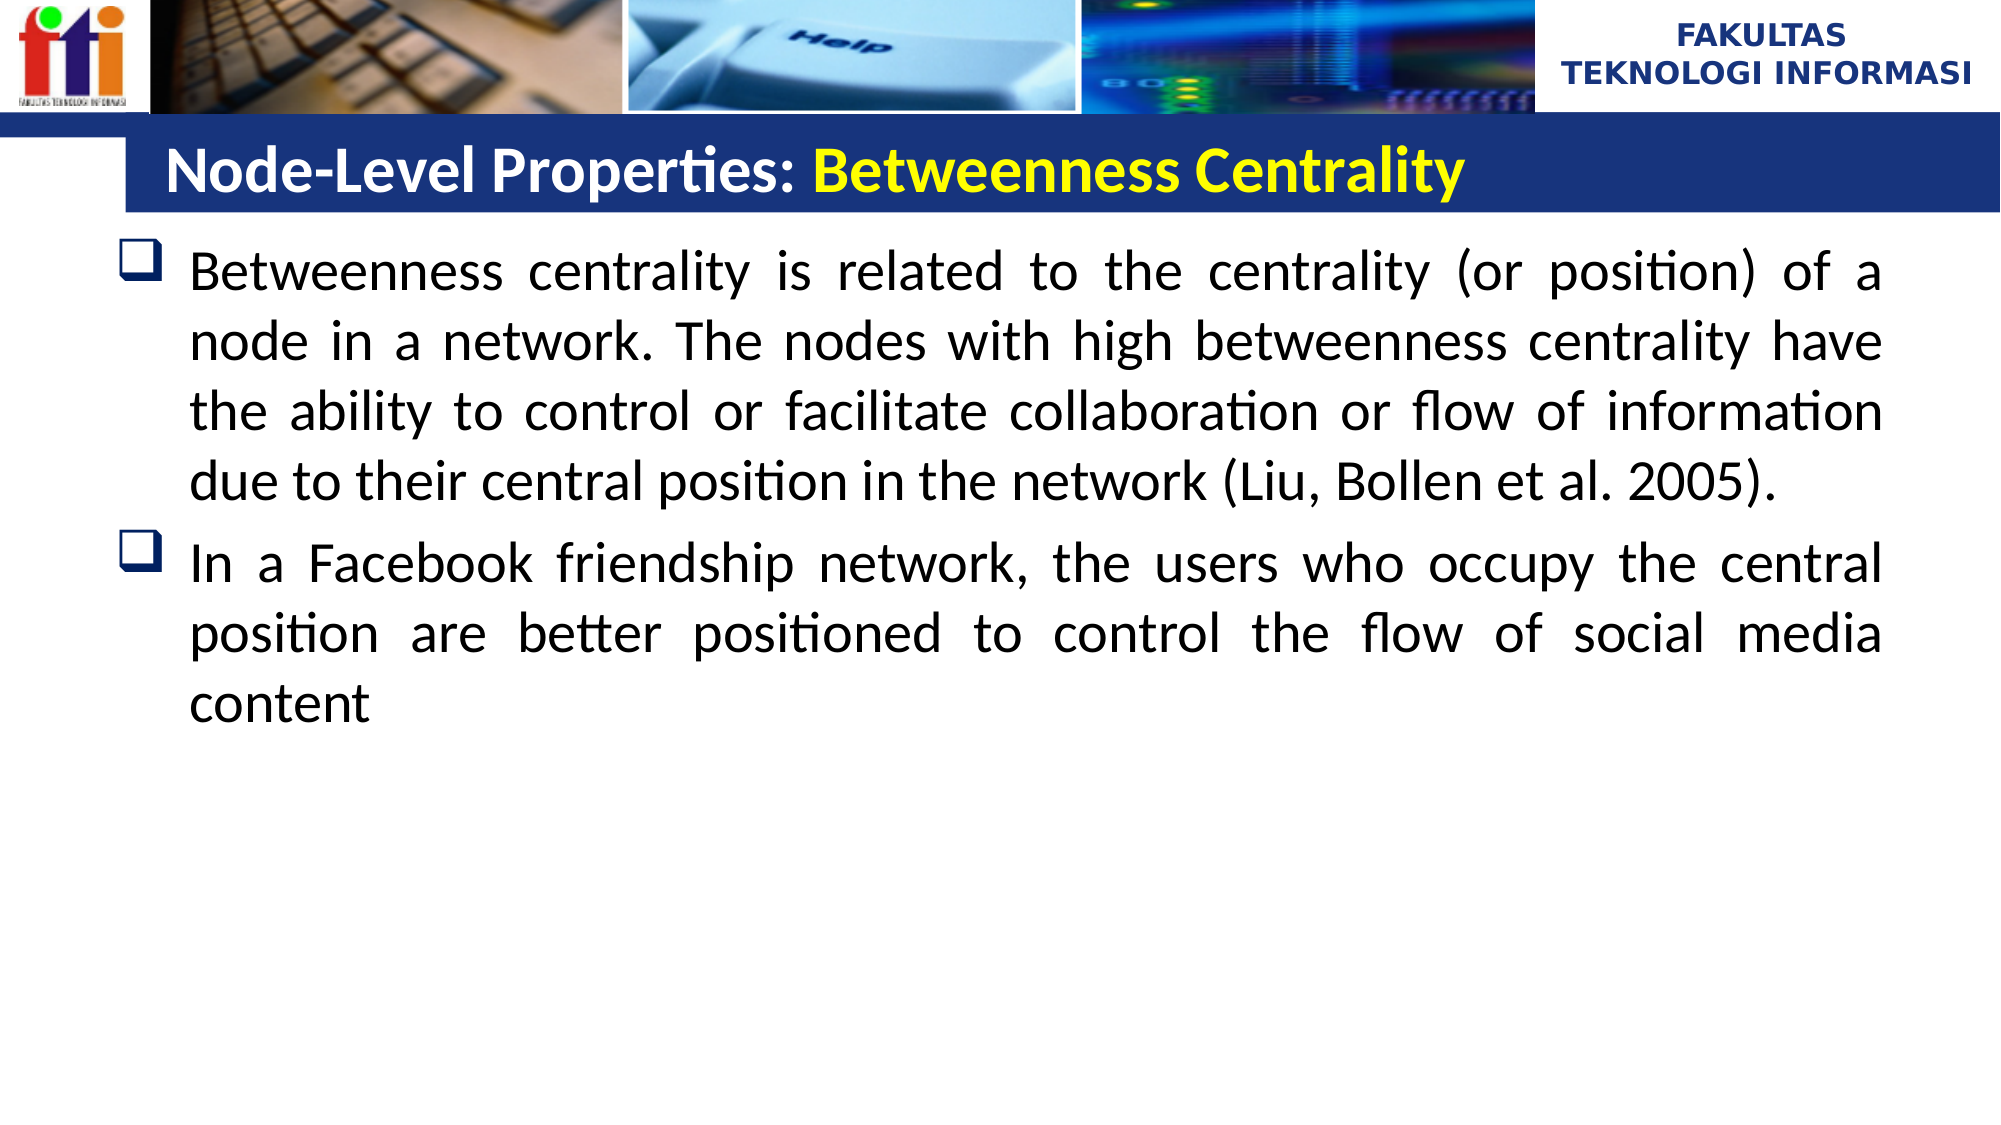

# Node-Level Properties: Betweenness Centrality
Betweenness centrality is related to the centrality (or position) of a node in a network. The nodes with high betweenness centrality have the ability to control or facilitate collaboration or flow of information due to their central position in the network (Liu, Bollen et al. 2005).
In a Facebook friendship network, the users who occupy the central position are better positioned to control the flow of social media content